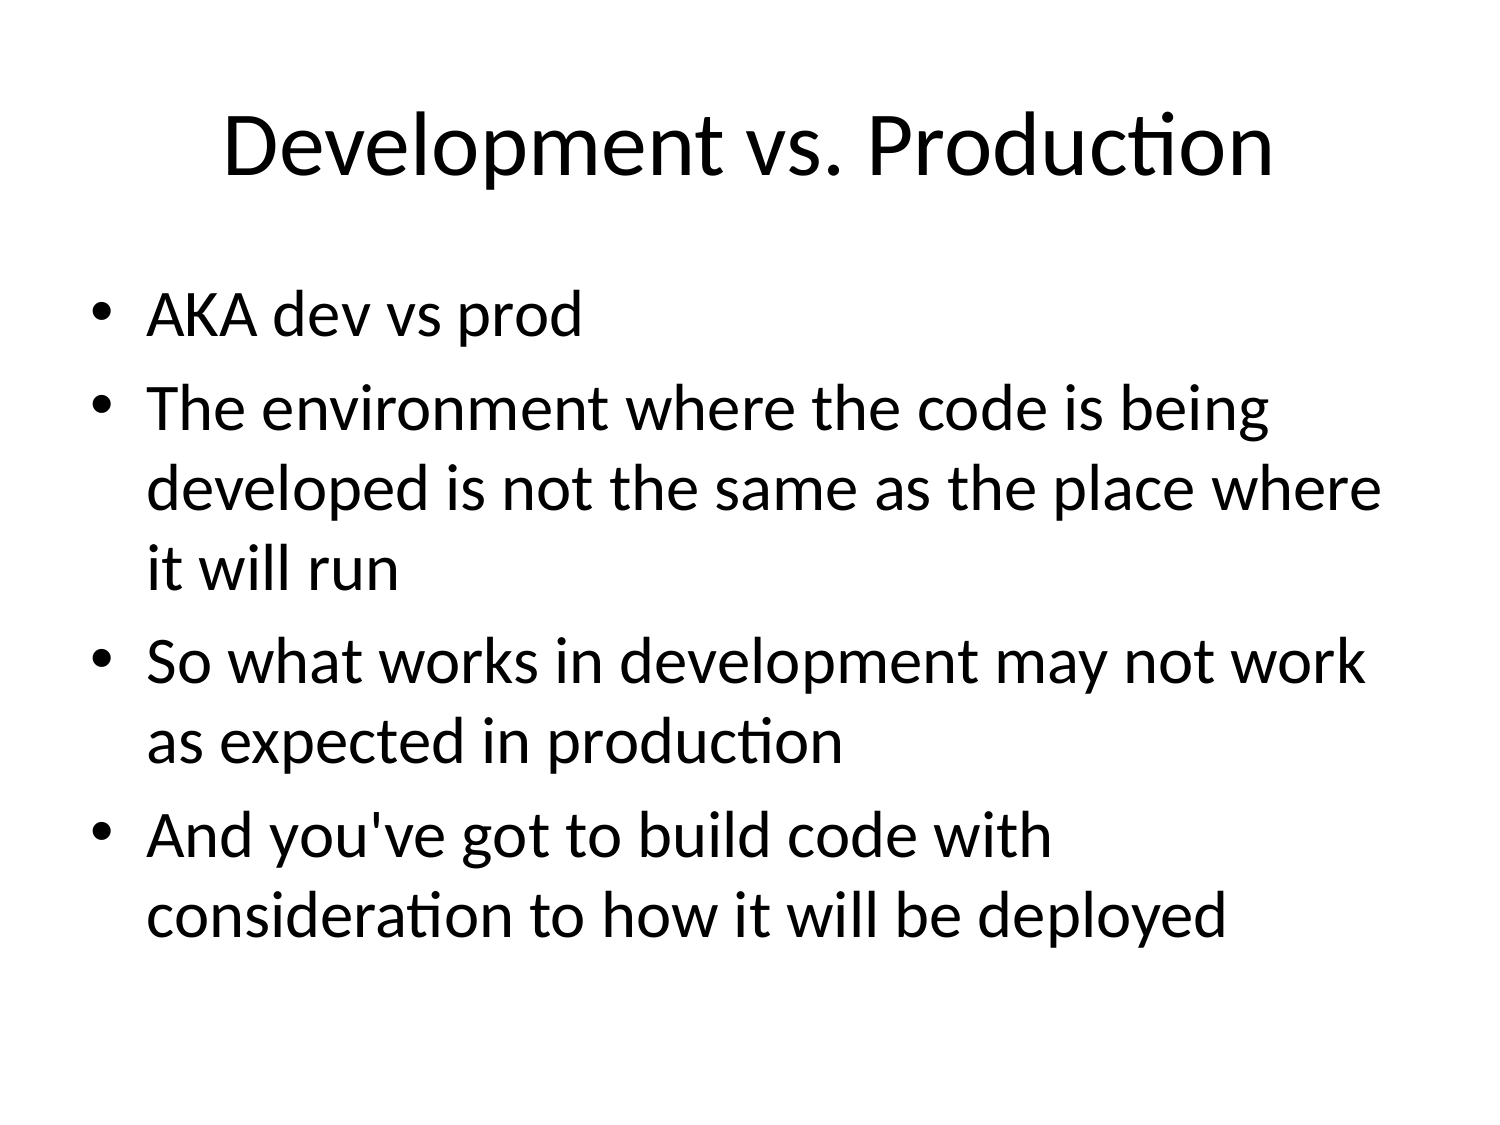

# Development vs. Production
AKA dev vs prod
The environment where the code is being developed is not the same as the place where it will run
So what works in development may not work as expected in production
And you've got to build code with consideration to how it will be deployed